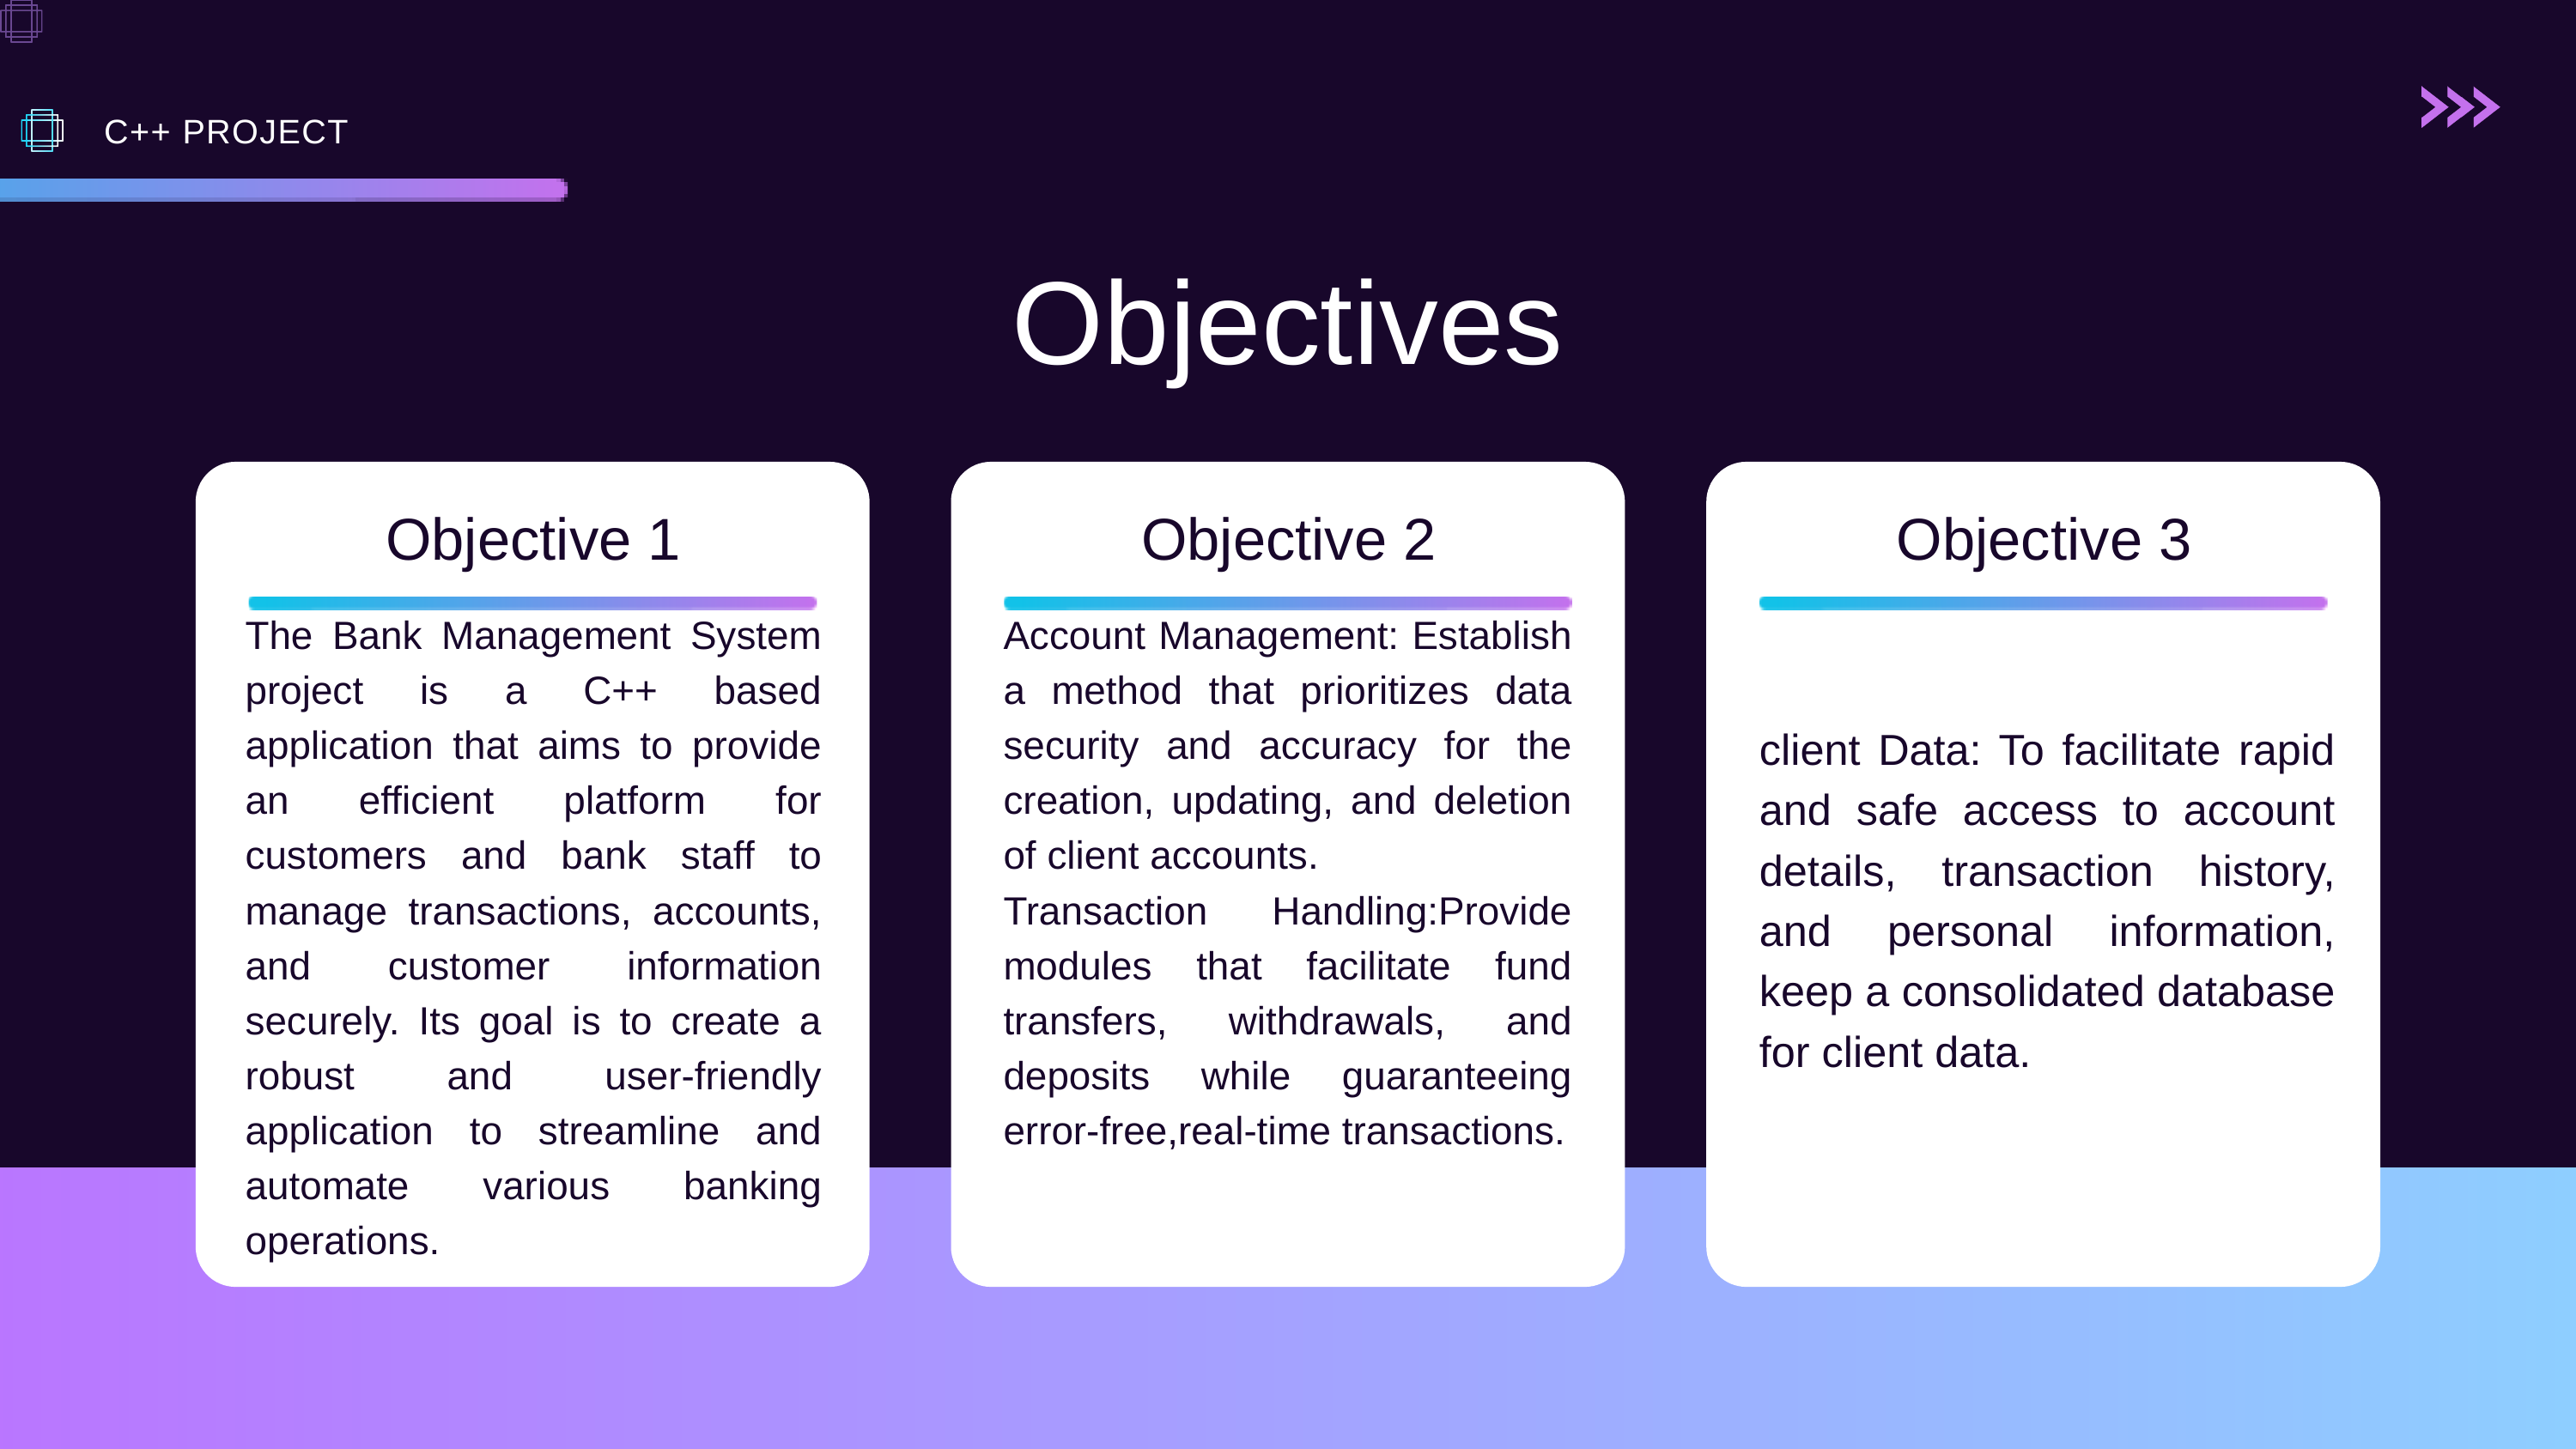

C++ PROJECT

Objectives

Objective 1
Objective 2
Objective 3

The Bank Management System project is a C++ based application that aims to provide an efficient platform for customers and bank staff to manage transactions, accounts, and customer information securely. Its goal is to create a robust and user-friendly application to streamline and automate various banking operations.
Account Management: Establish a method that prioritizes data security and accuracy for the creation, updating, and deletion of client accounts.
Transaction Handling:Provide modules that facilitate fund transfers, withdrawals, and deposits while guaranteeing error-free,real-time transactions.

client Data: To facilitate rapid and safe access to account details, transaction history, and personal information, keep a consolidated database for client data.